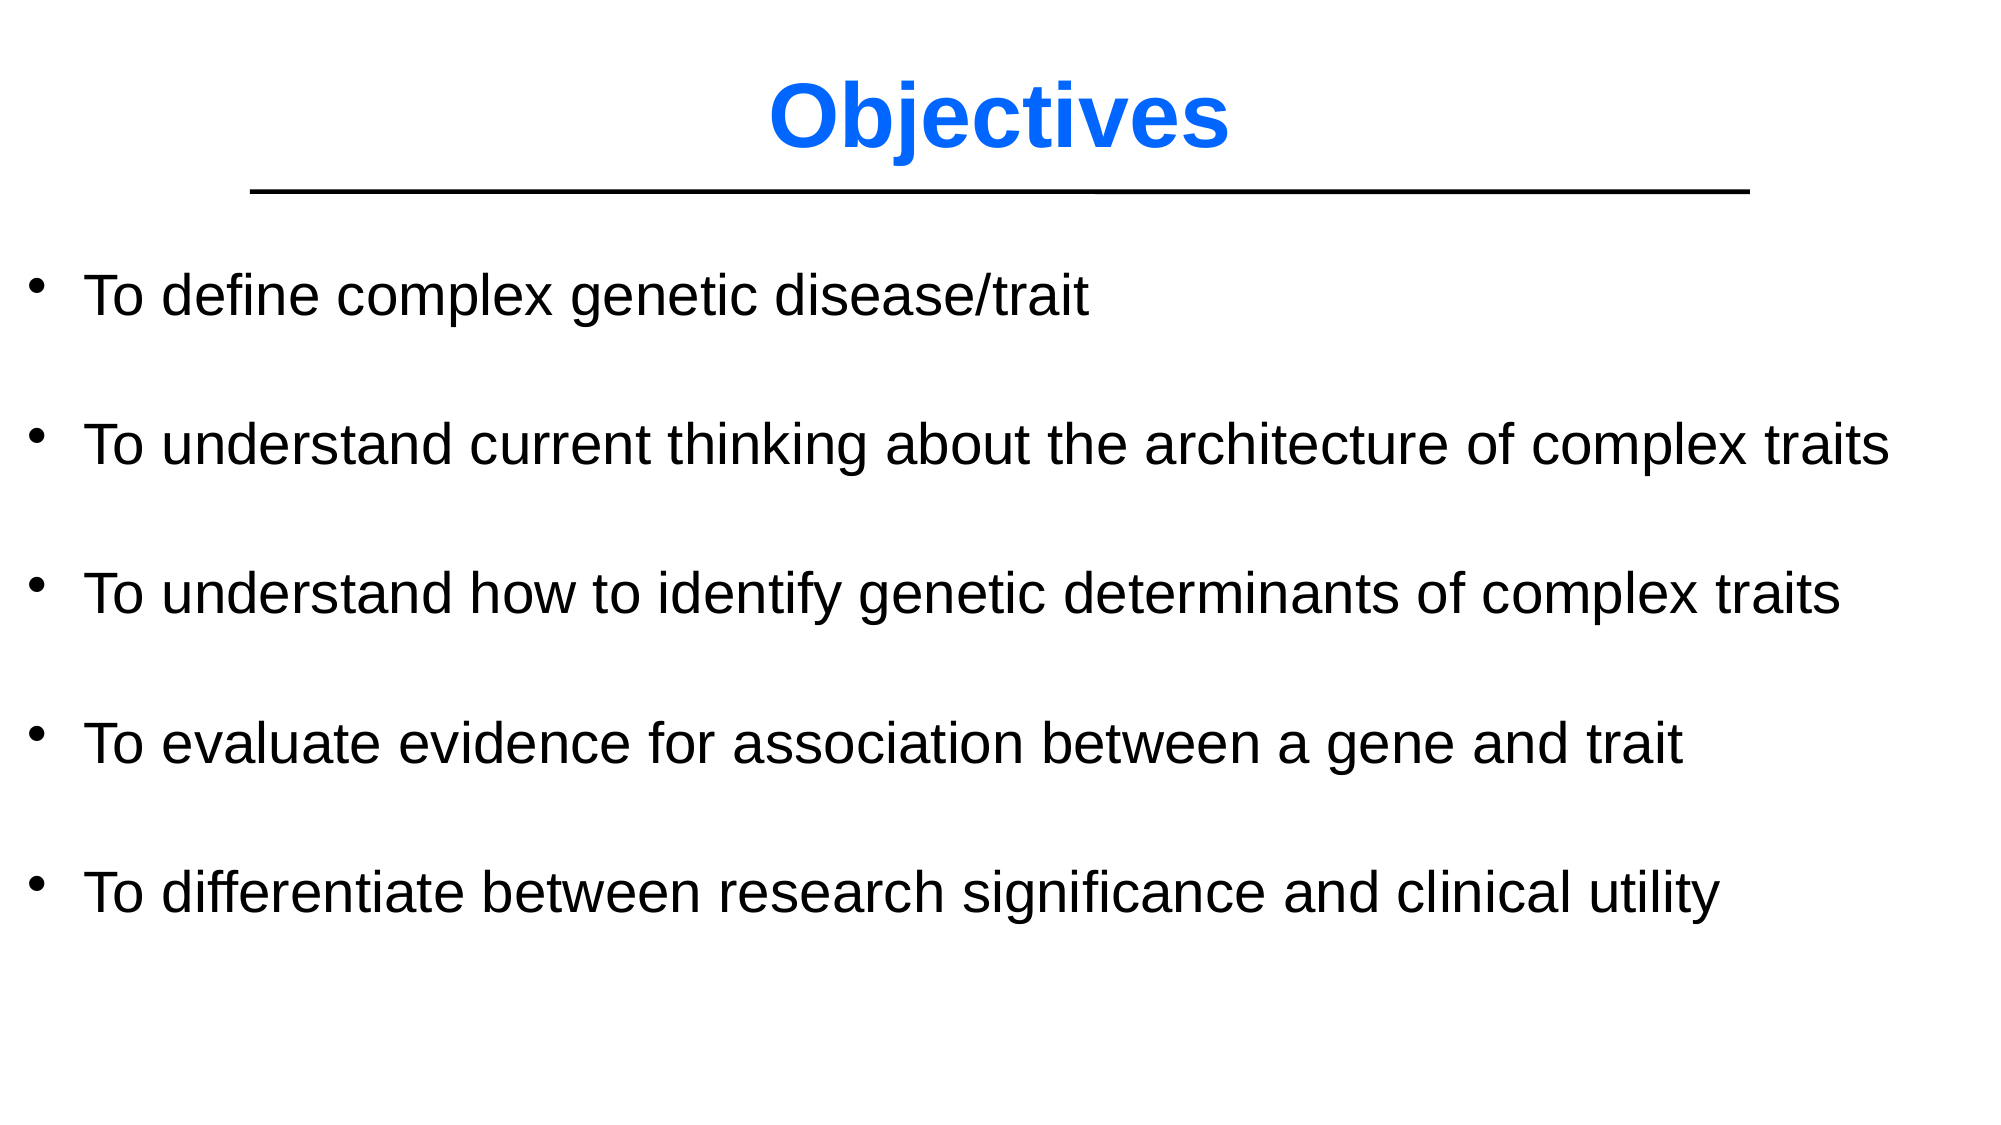

Objectives

To define complex genetic disease/trait

To understand current thinking about the architecture of complex traits

To understand how to identify genetic determinants of complex traits

To evaluate evidence for association between a gene and trait

To differentiate between research significance and clinical utility